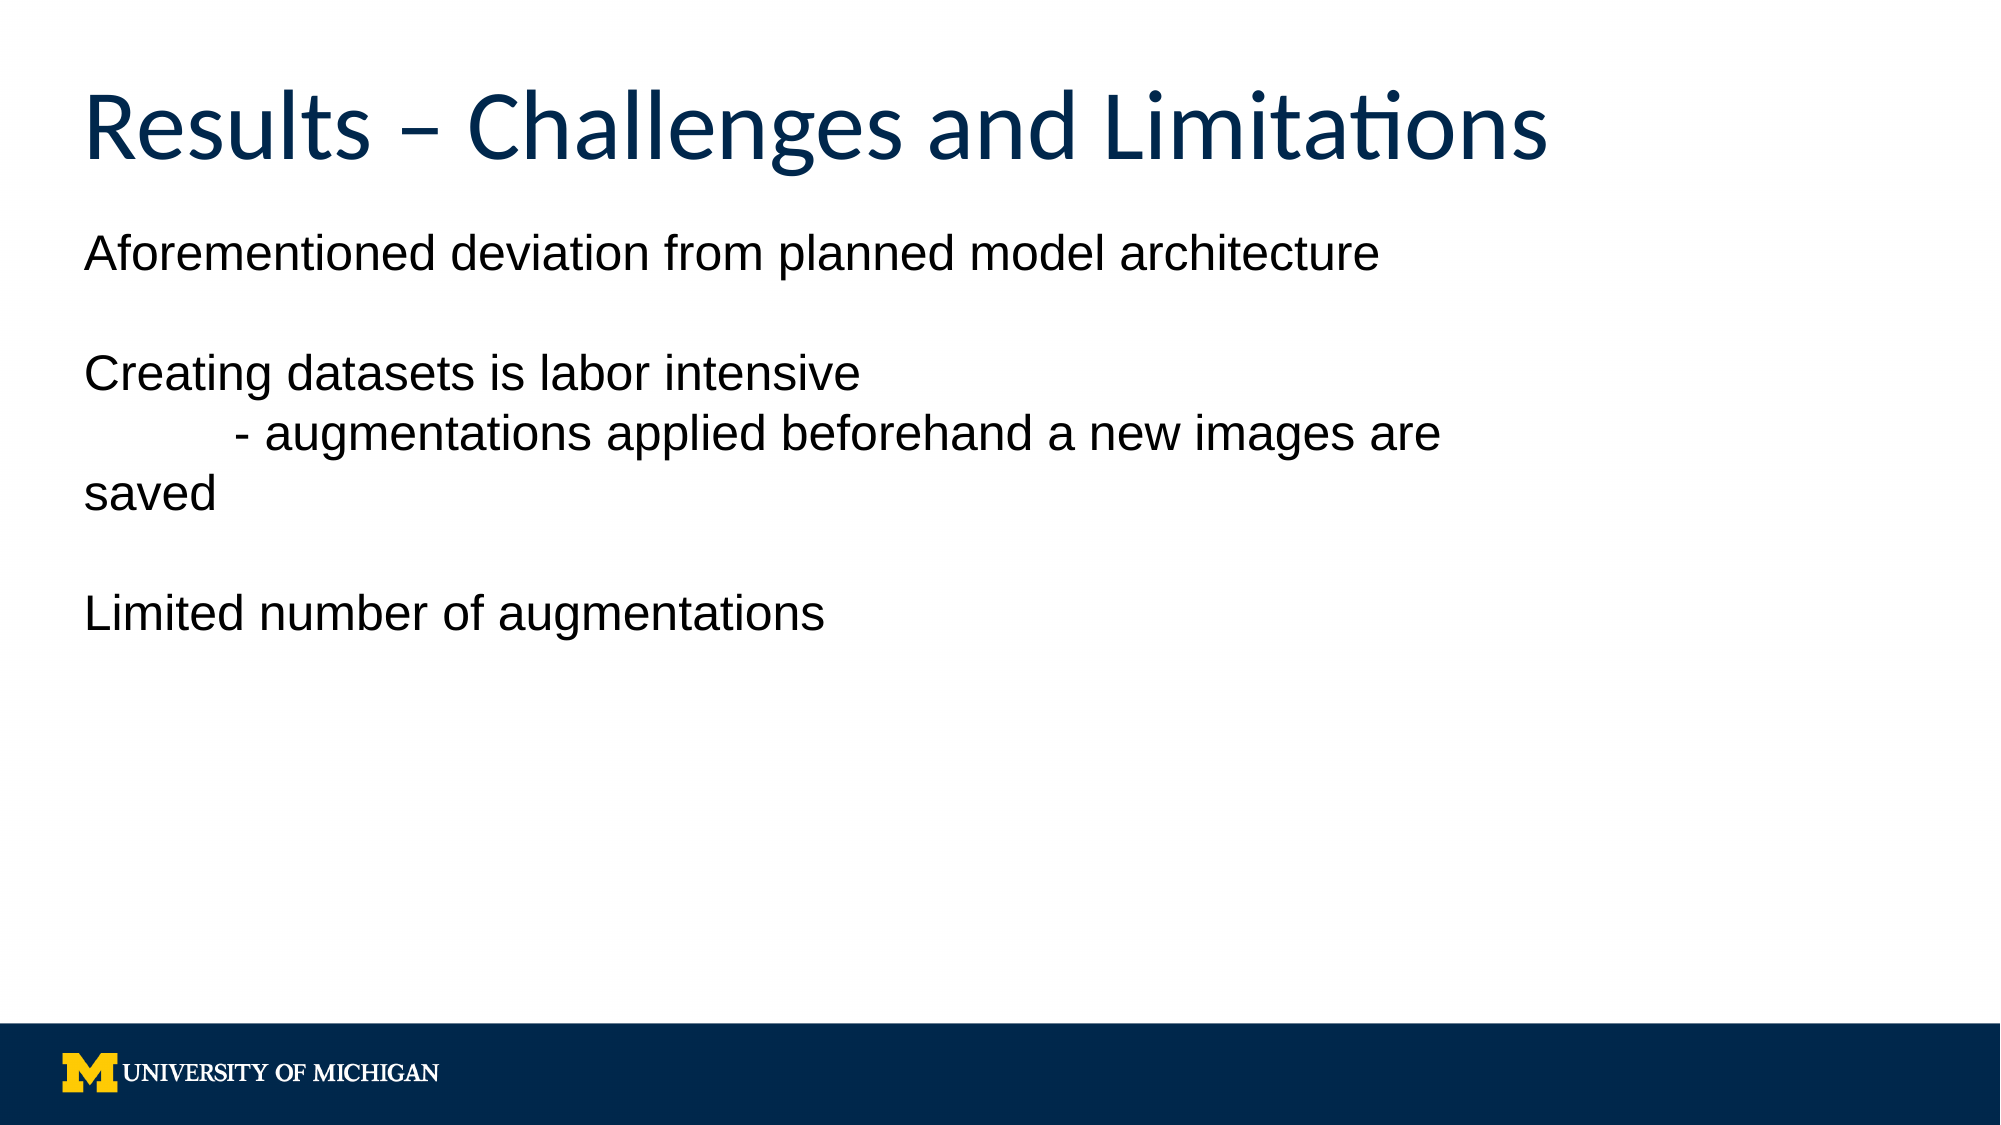

# Results – Challenges and Limitations
Aforementioned deviation from planned model architecture

Creating datasets is labor intensive
	- augmentations applied beforehand a new images are saved

Limited number of augmentations